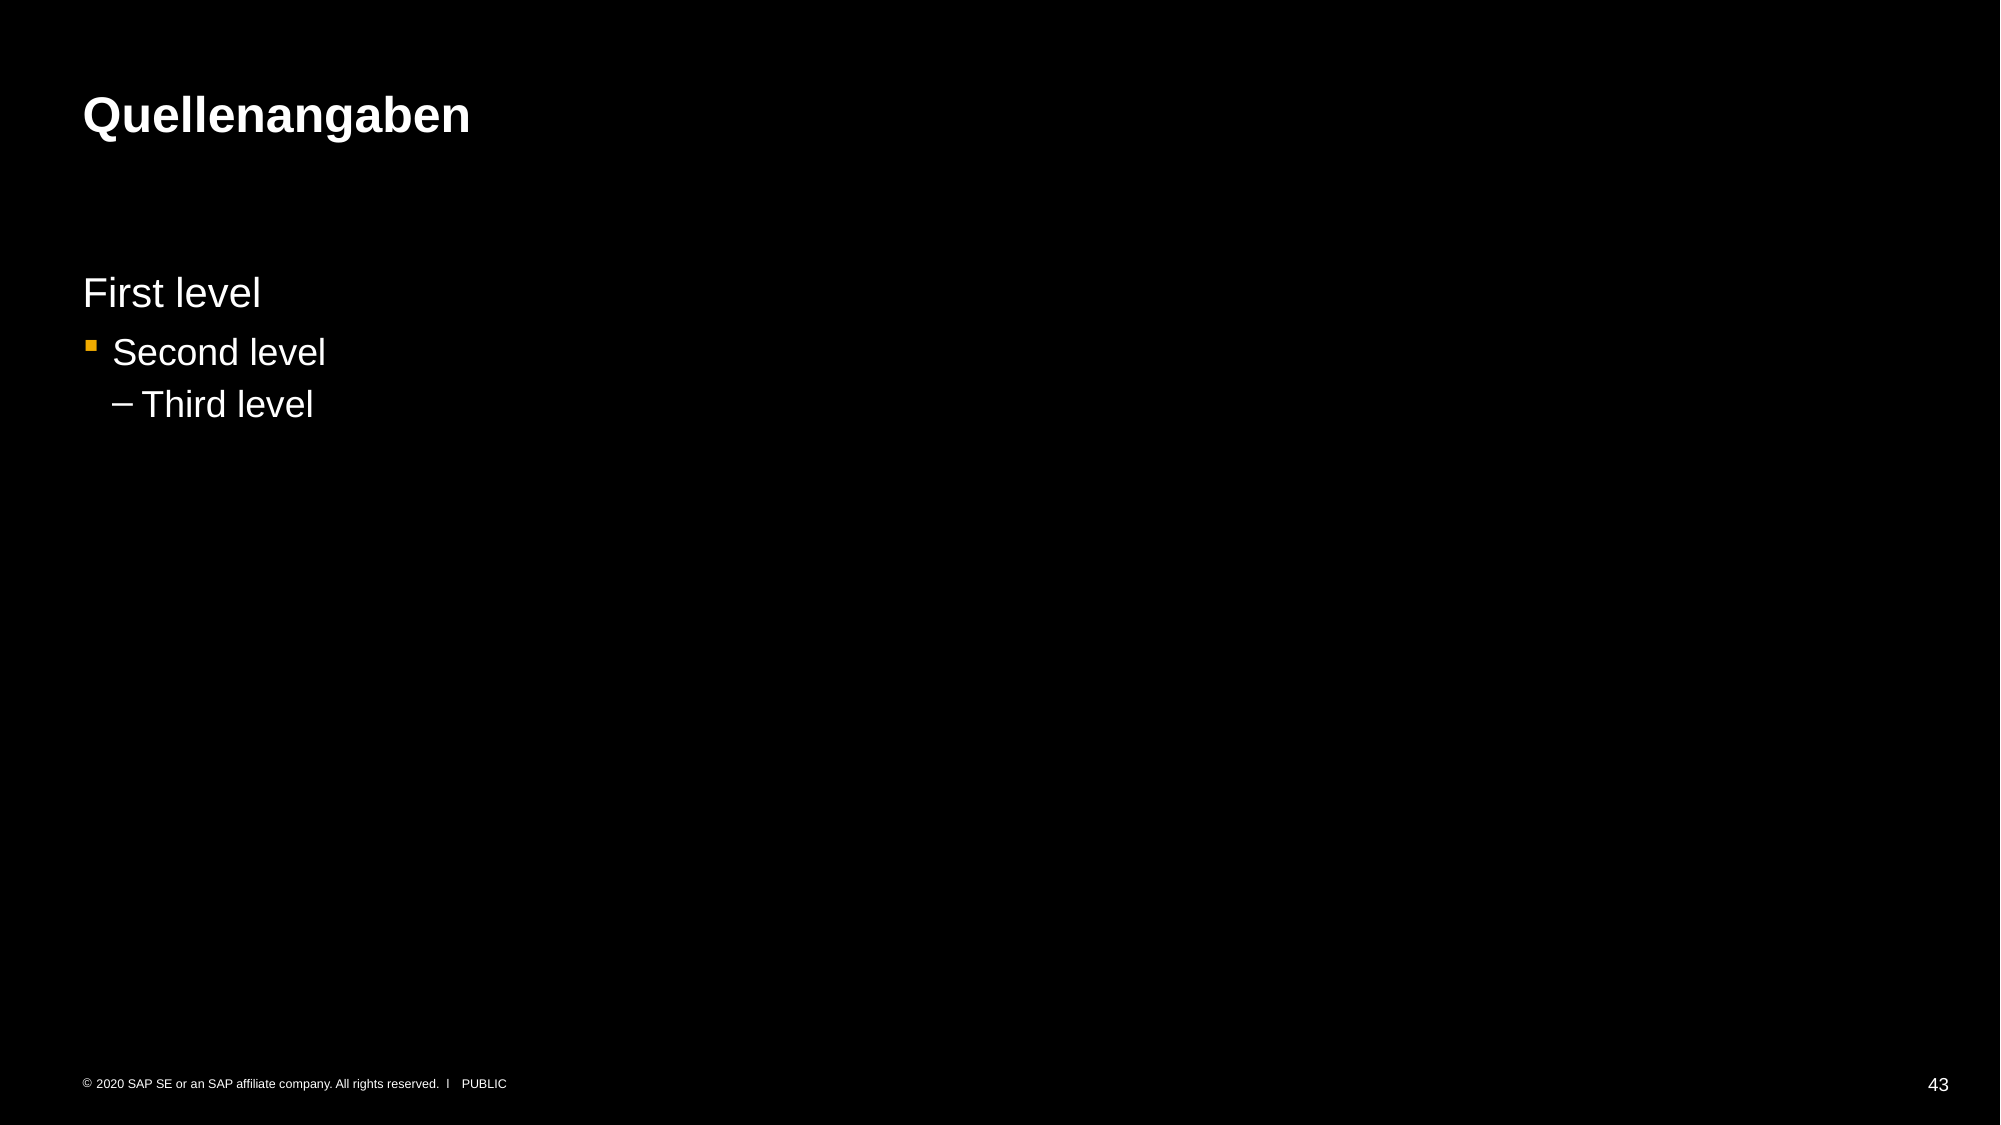

# Quellenangaben
First level
Second level
Third level